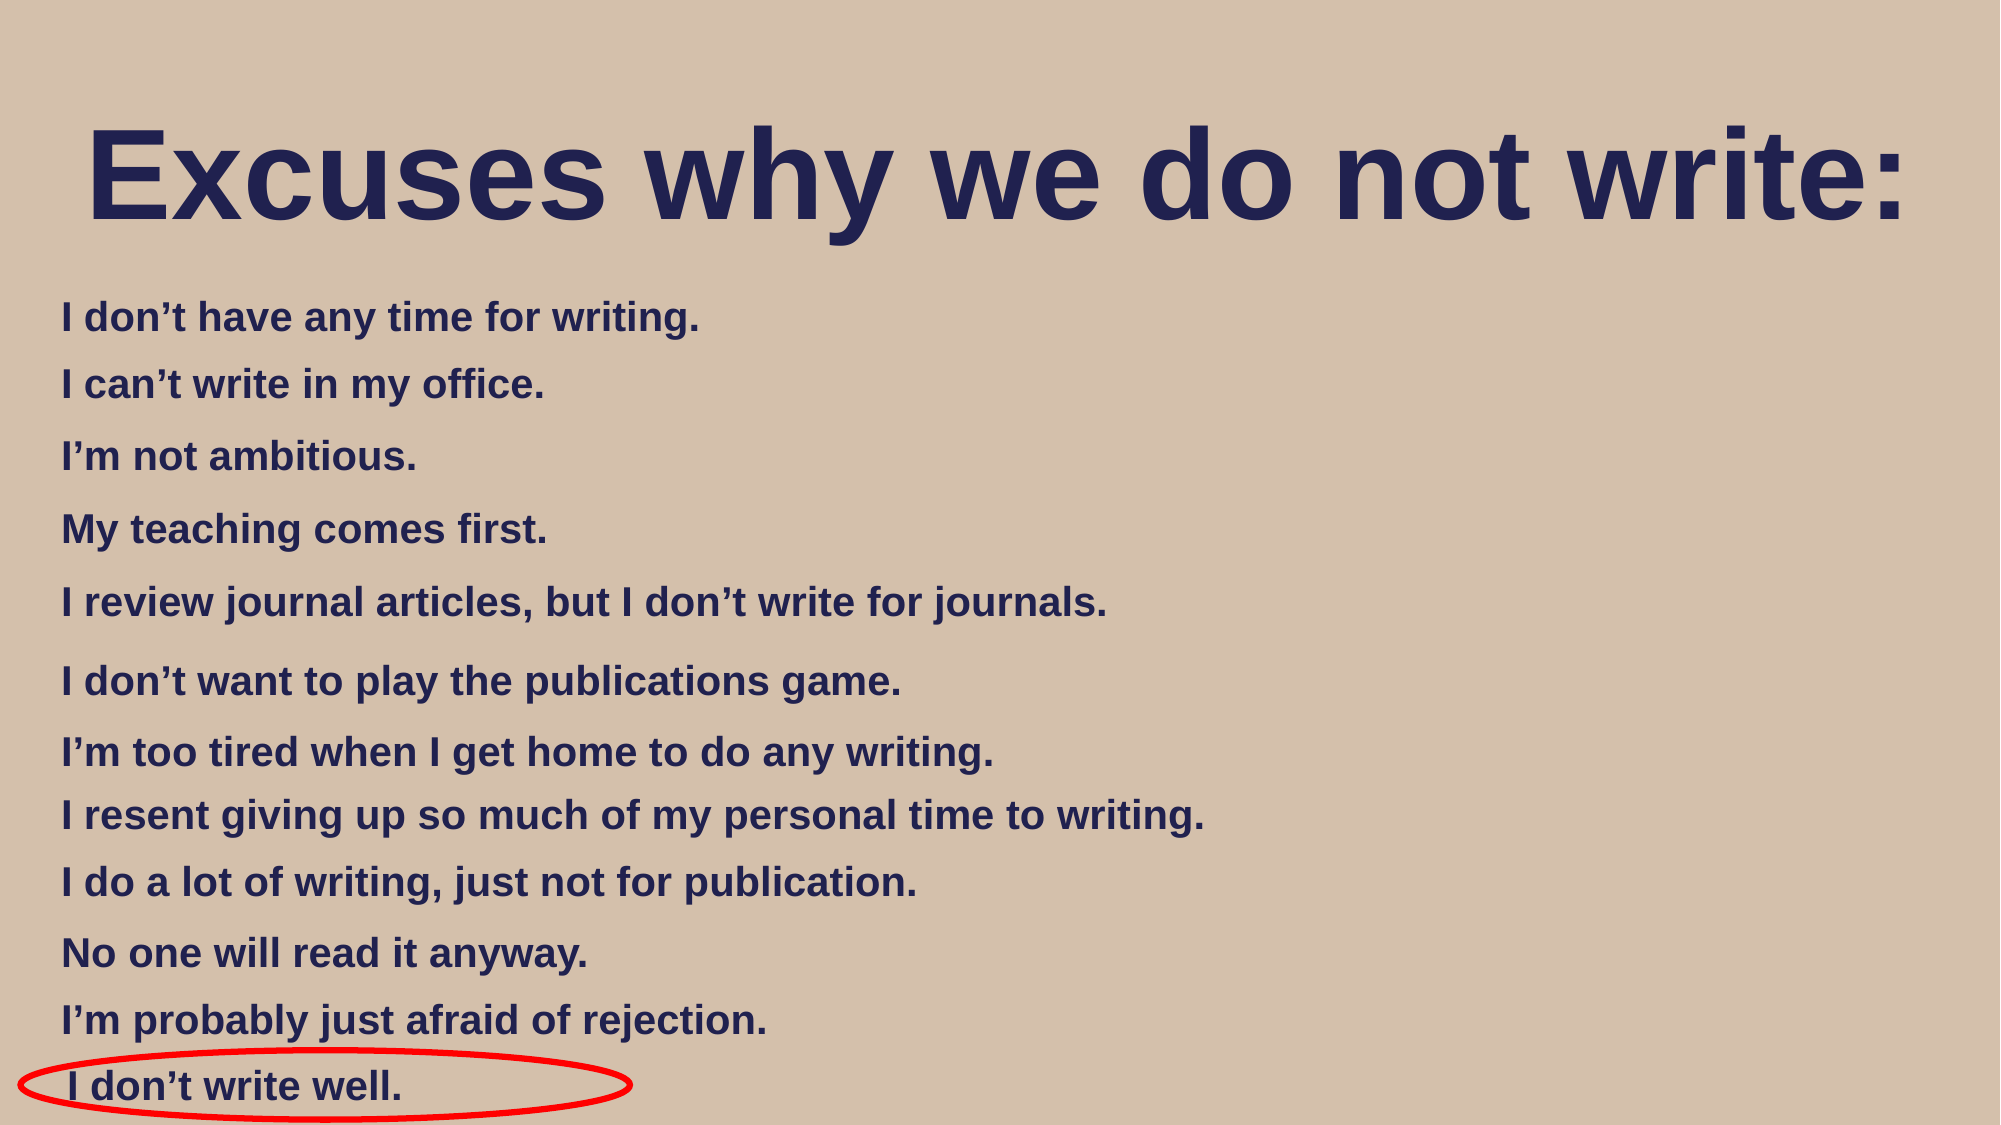

Excuses why we do not write:
I don’t have any time for writing.
I can’t write in my office.
I’m not ambitious.

My teaching comes first.
I review journal articles, but I don’t write for journals.
I don’t want to play the publications game.
I’m too tired when I get home to do any writing.
I resent giving up so much of my personal time to writing.
I do a lot of writing, just not for publication.
No one will read it anyway.
I’m probably just afraid of rejection.

I don’t write well.